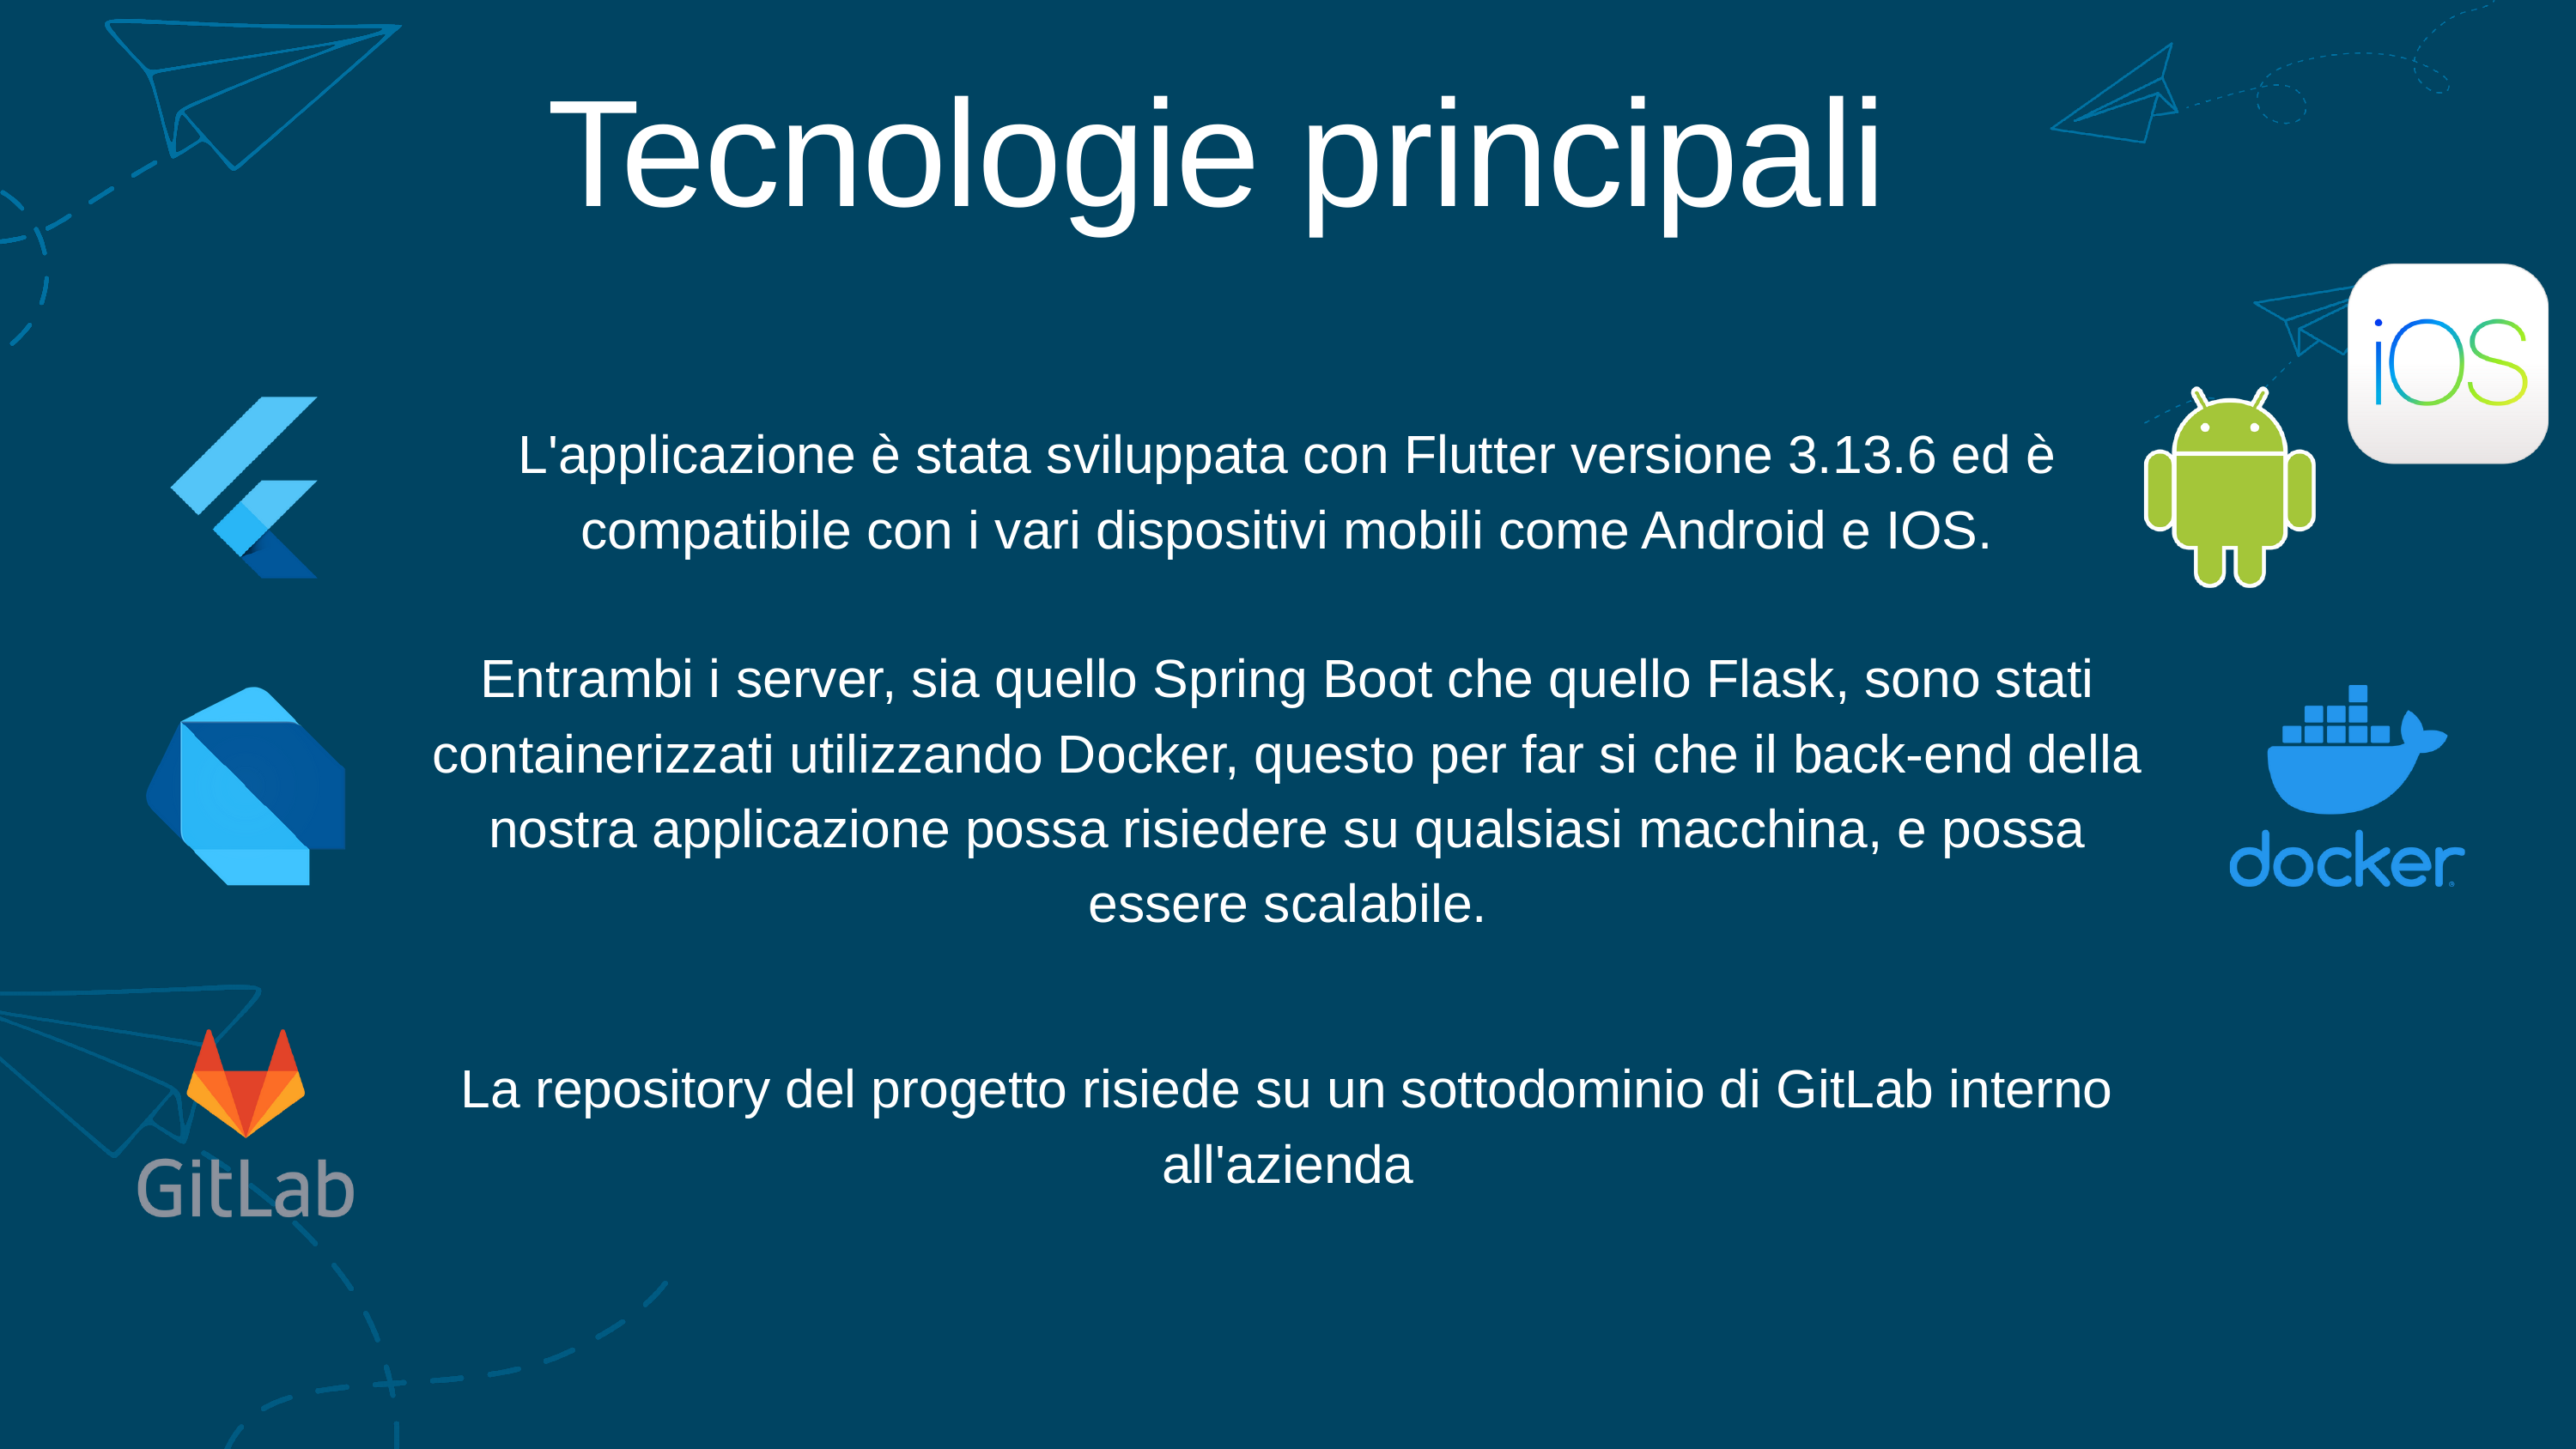

Tecnologie principali

L'applicazione è stata sviluppata con Flutter versione 3.13.6 ed è compatibile con i vari dispositivi mobili come Android e IOS.
Entrambi i server, sia quello Spring Boot che quello Flask, sono stati containerizzati utilizzando Docker, questo per far si che il back-end della nostra applicazione possa risiedere su qualsiasi macchina, e possa essere scalabile.

La repository del progetto risiede su un sottodominio di GitLab interno all'azienda